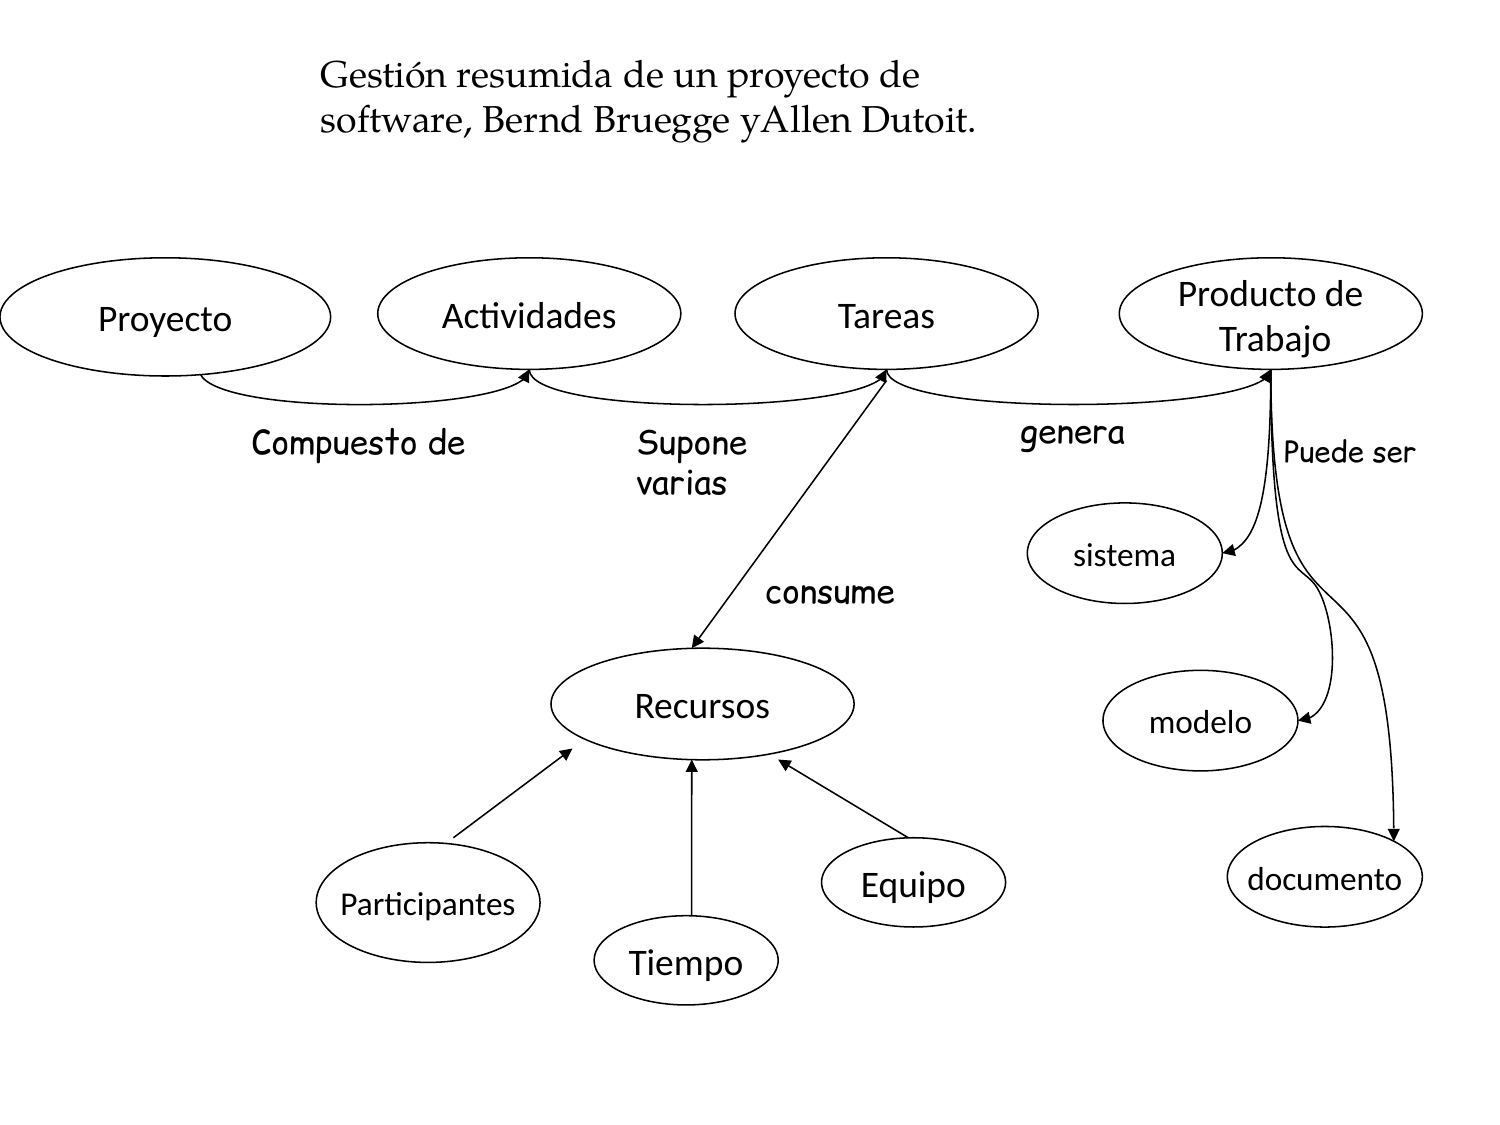

Gestión resumida de un proyecto de software, Bernd Bruegge yAllen Dutoit.
Proyecto
Actividades
Tareas
Producto de
 Trabajo

genera
Compuesto de
Supone varias
Puede ser
sistema
consume
Recursos
modelo

documento
Equipo
Participantes
Tiempo